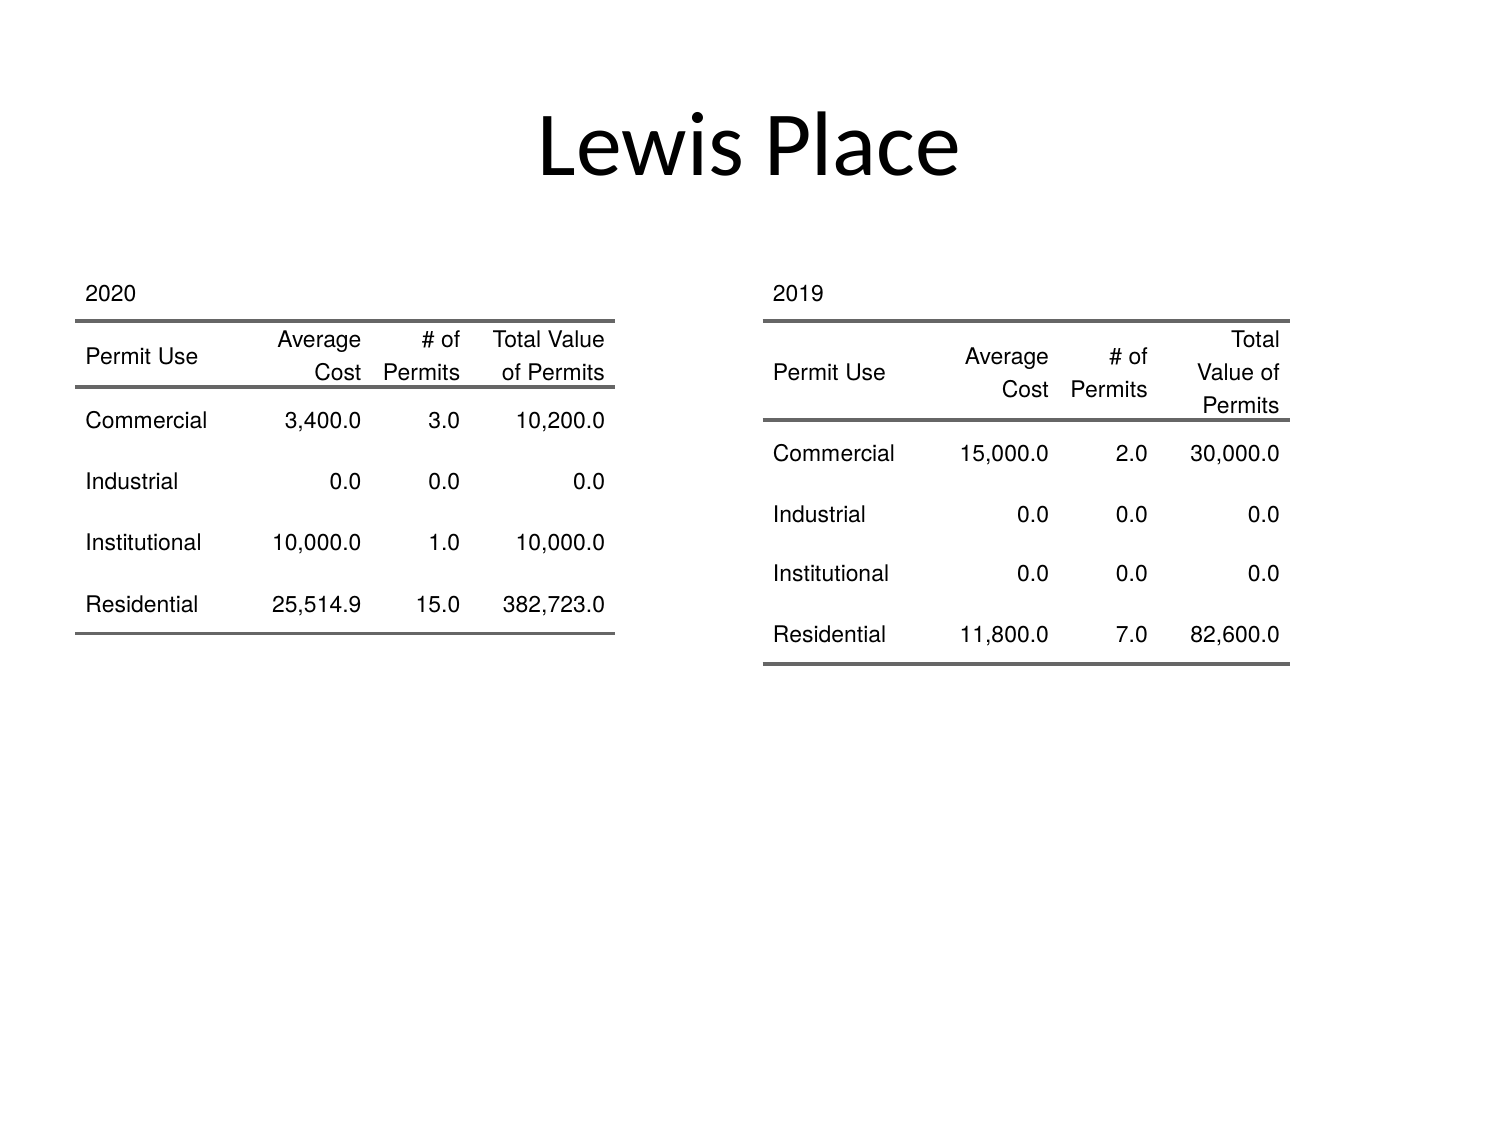

# Lewis Place
| 2020 | 2020 | 2020 | 2020 |
| --- | --- | --- | --- |
| Permit Use | Average Cost | # of Permits | Total Value of Permits |
| Commercial | 3,400.0 | 3.0 | 10,200.0 |
| Industrial | 0.0 | 0.0 | 0.0 |
| Institutional | 10,000.0 | 1.0 | 10,000.0 |
| Residential | 25,514.9 | 15.0 | 382,723.0 |
| 2019 | 2019 | 2019 | 2019 |
| --- | --- | --- | --- |
| Permit Use | Average Cost | # of Permits | Total Value of Permits |
| Commercial | 15,000.0 | 2.0 | 30,000.0 |
| Industrial | 0.0 | 0.0 | 0.0 |
| Institutional | 0.0 | 0.0 | 0.0 |
| Residential | 11,800.0 | 7.0 | 82,600.0 |